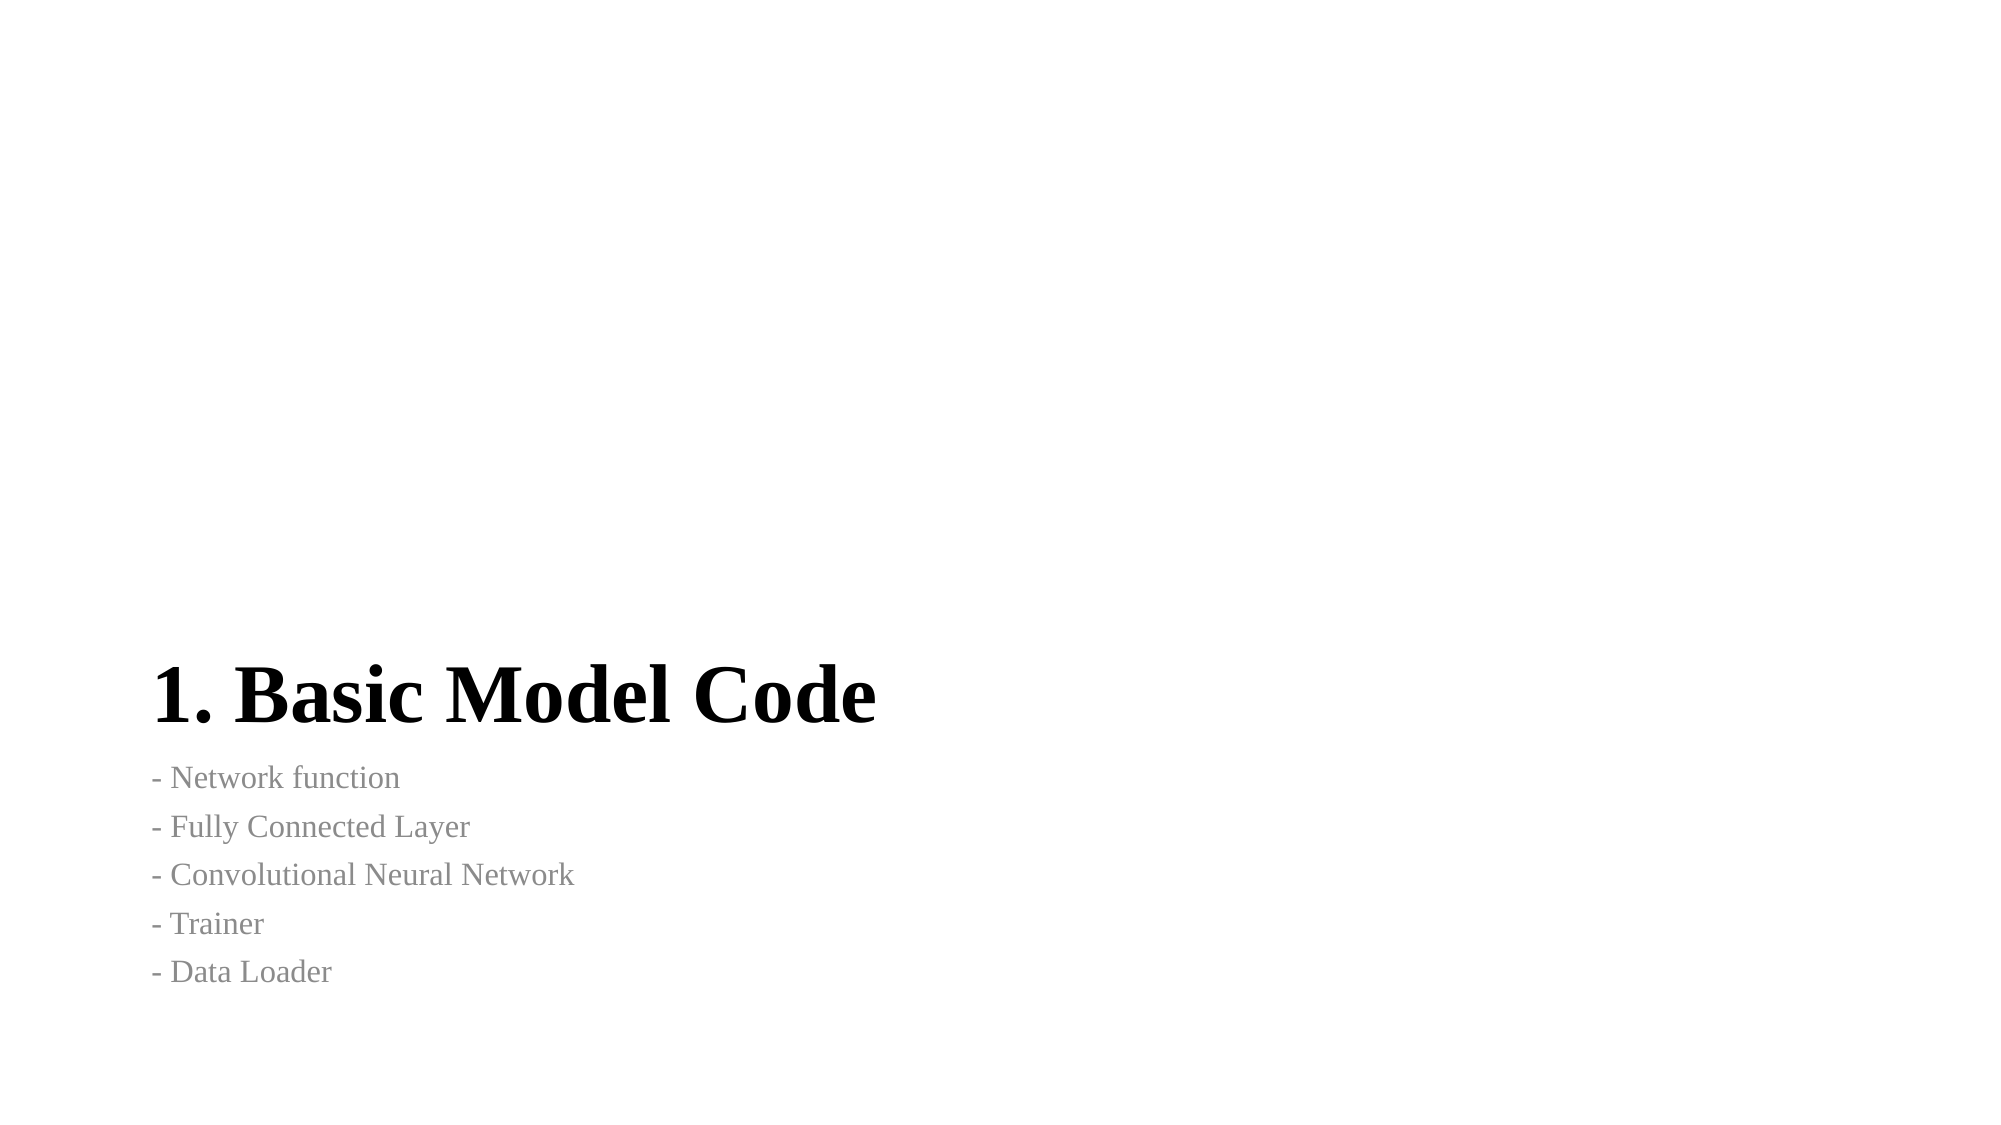

# 1. Basic Model Code
- Network function
- Fully Connected Layer
- Convolutional Neural Network
- Trainer
- Data Loader